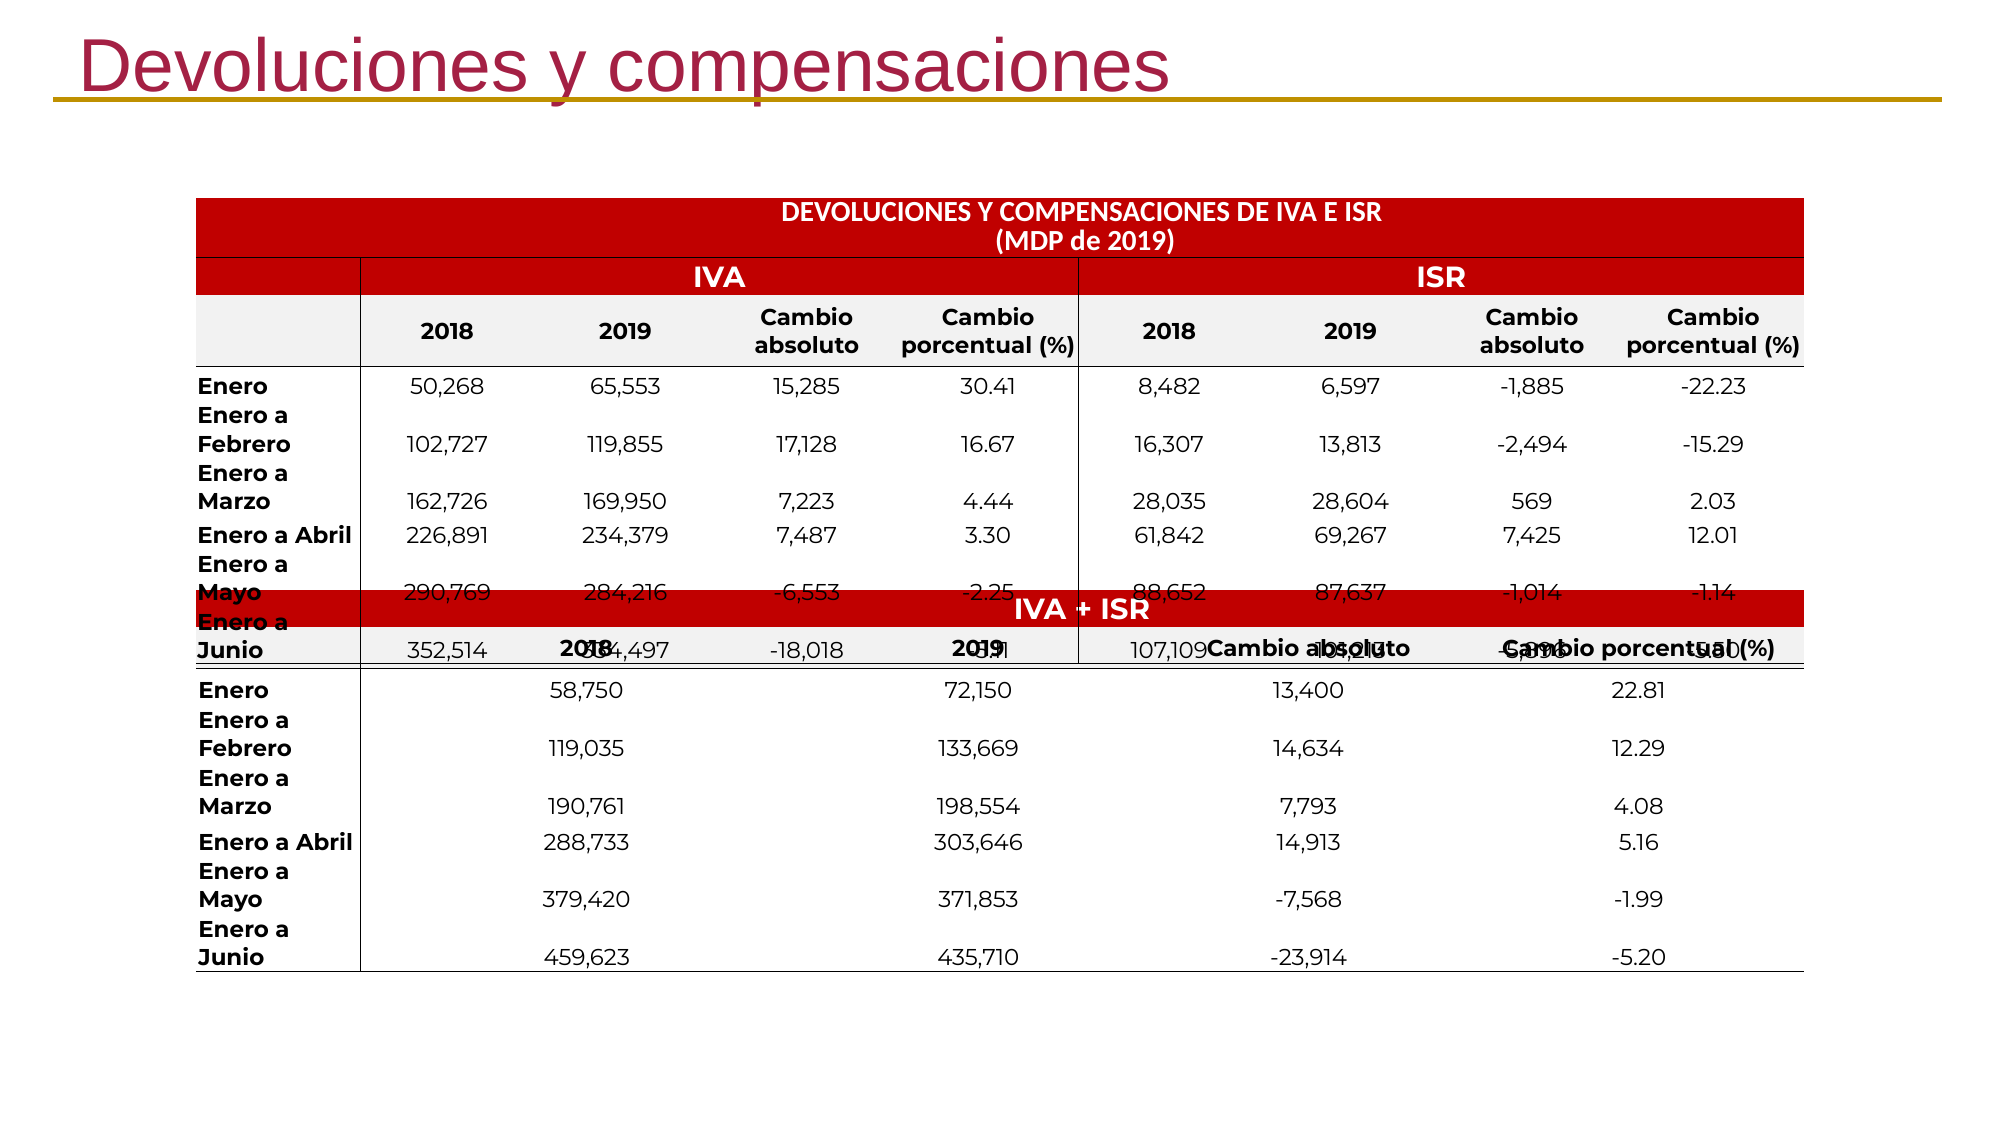

Devoluciones y compensaciones
|  | DEVOLUCIONES Y COMPENSACIONES DE IVA E ISR (MDP de 2019) |  |  |  |  |  |  |  |
| --- | --- | --- | --- | --- | --- | --- | --- | --- |
|  | IVA |  |  |  | ISR |  |  |  |
|  | 2018 | 2019 | Cambio absoluto | Cambio porcentual (%) | 2018 | 2019 | Cambio absoluto | Cambio porcentual (%) |
| Enero | 50,268 | 65,553 | 15,285 | 30.41 | 8,482 | 6,597 | -1,885 | -22.23 |
| Enero a Febrero | 102,727 | 119,855 | 17,128 | 16.67 | 16,307 | 13,813 | -2,494 | -15.29 |
| Enero a Marzo | 162,726 | 169,950 | 7,223 | 4.44 | 28,035 | 28,604 | 569 | 2.03 |
| Enero a Abril | 226,891 | 234,379 | 7,487 | 3.30 | 61,842 | 69,267 | 7,425 | 12.01 |
| Enero a Mayo | 290,769 | 284,216 | -6,553 | -2.25 | 88,652 | 87,637 | -1,014 | -1.14 |
| Enero a Junio | 352,514 | 334,497 | -18,018 | -5.11 | 107,109 | 101,213 | -5,896 | -5.50 |
|  | IVA + ISR |  |  |  |
| --- | --- | --- | --- | --- |
|  | 2018 | 2019 | Cambio absoluto | Cambio porcentual (%) |
| Enero | 58,750 | 72,150 | 13,400 | 22.81 |
| Enero a Febrero | 119,035 | 133,669 | 14,634 | 12.29 |
| Enero a Marzo | 190,761 | 198,554 | 7,793 | 4.08 |
| Enero a Abril | 288,733 | 303,646 | 14,913 | 5.16 |
| Enero a Mayo | 379,420 | 371,853 | -7,568 | -1.99 |
| Enero a Junio | 459,623 | 435,710 | -23,914 | -5.20 |